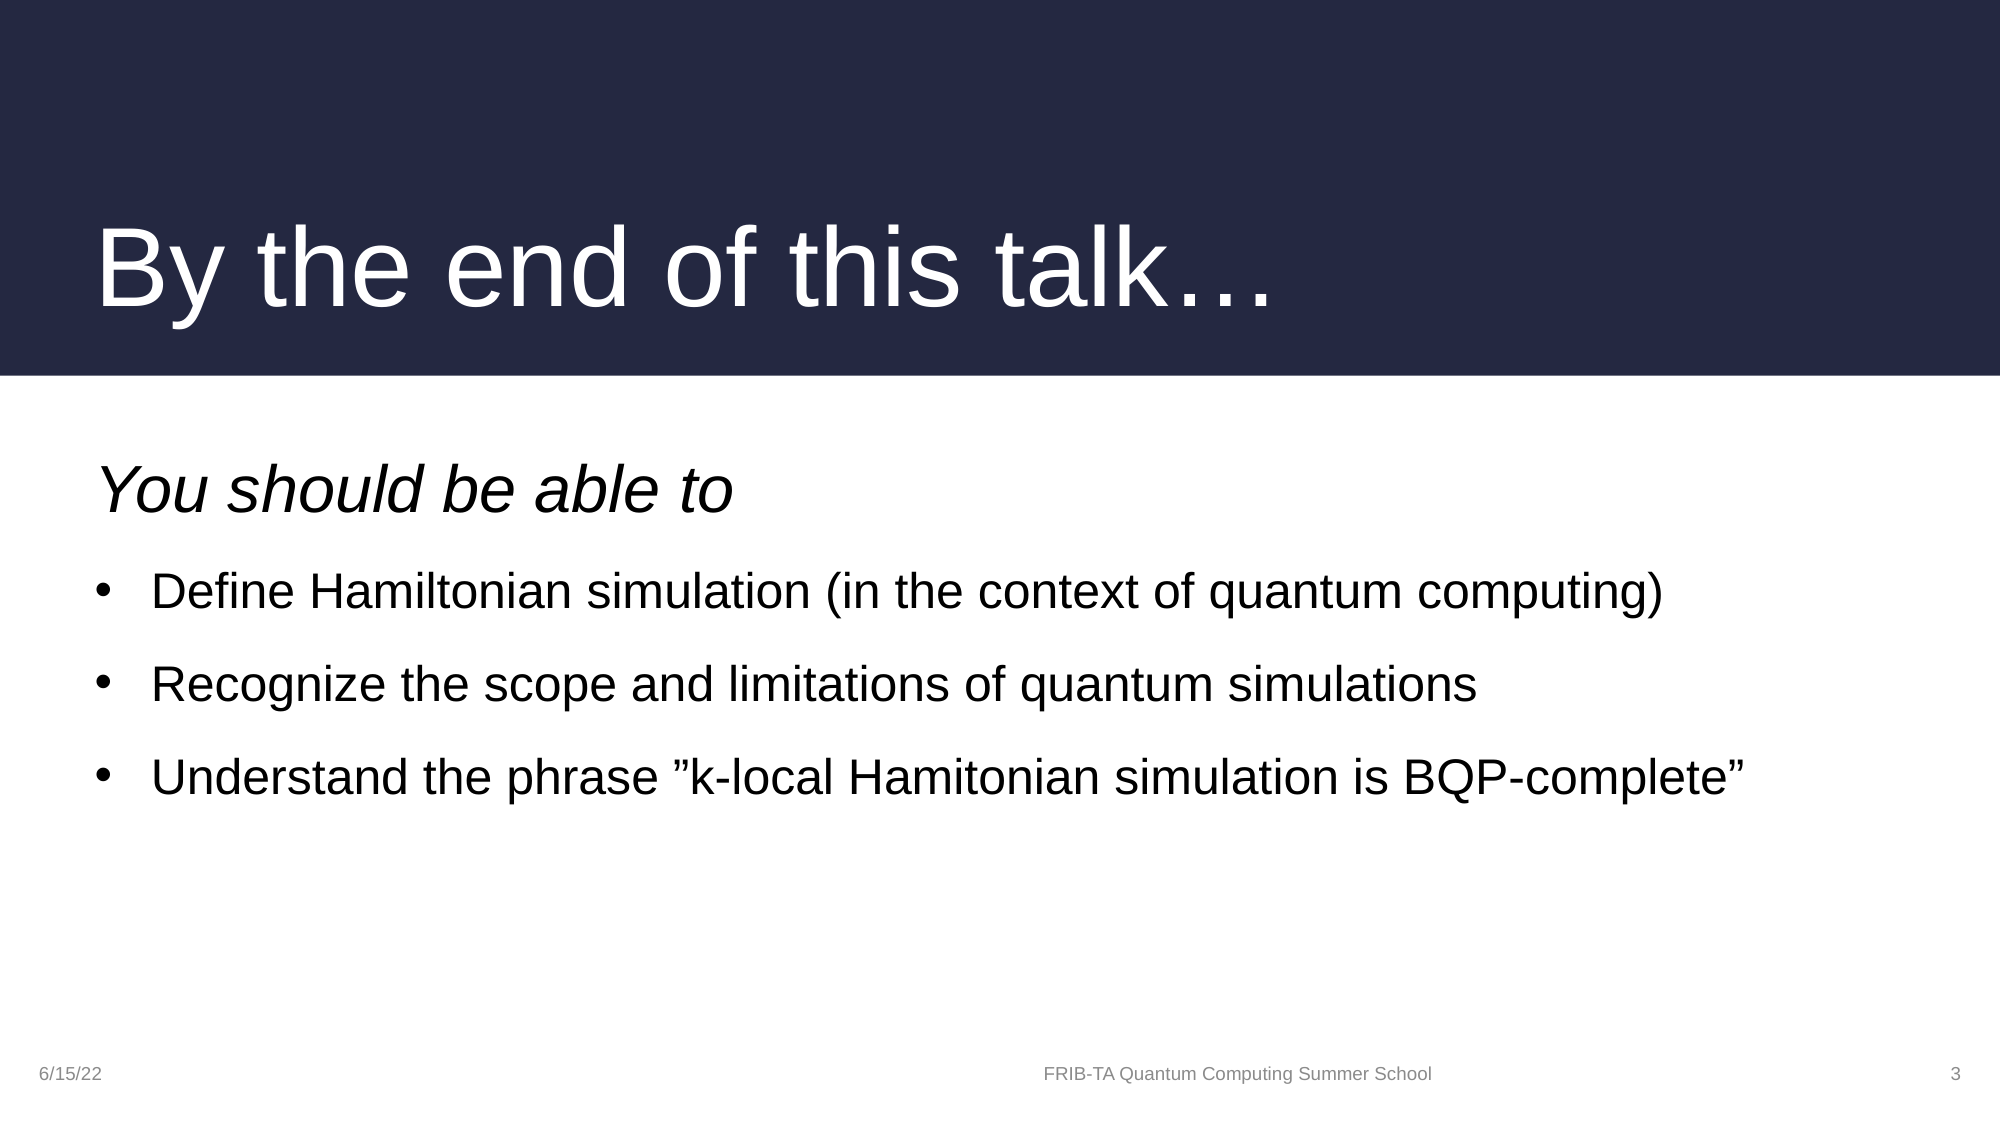

# By the end of this talk…
You should be able to
Define Hamiltonian simulation (in the context of quantum computing)
Recognize the scope and limitations of quantum simulations
Understand the phrase ”k-local Hamitonian simulation is BQP-complete”
FRIB-TA Quantum Computing Summer School
3
6/15/22